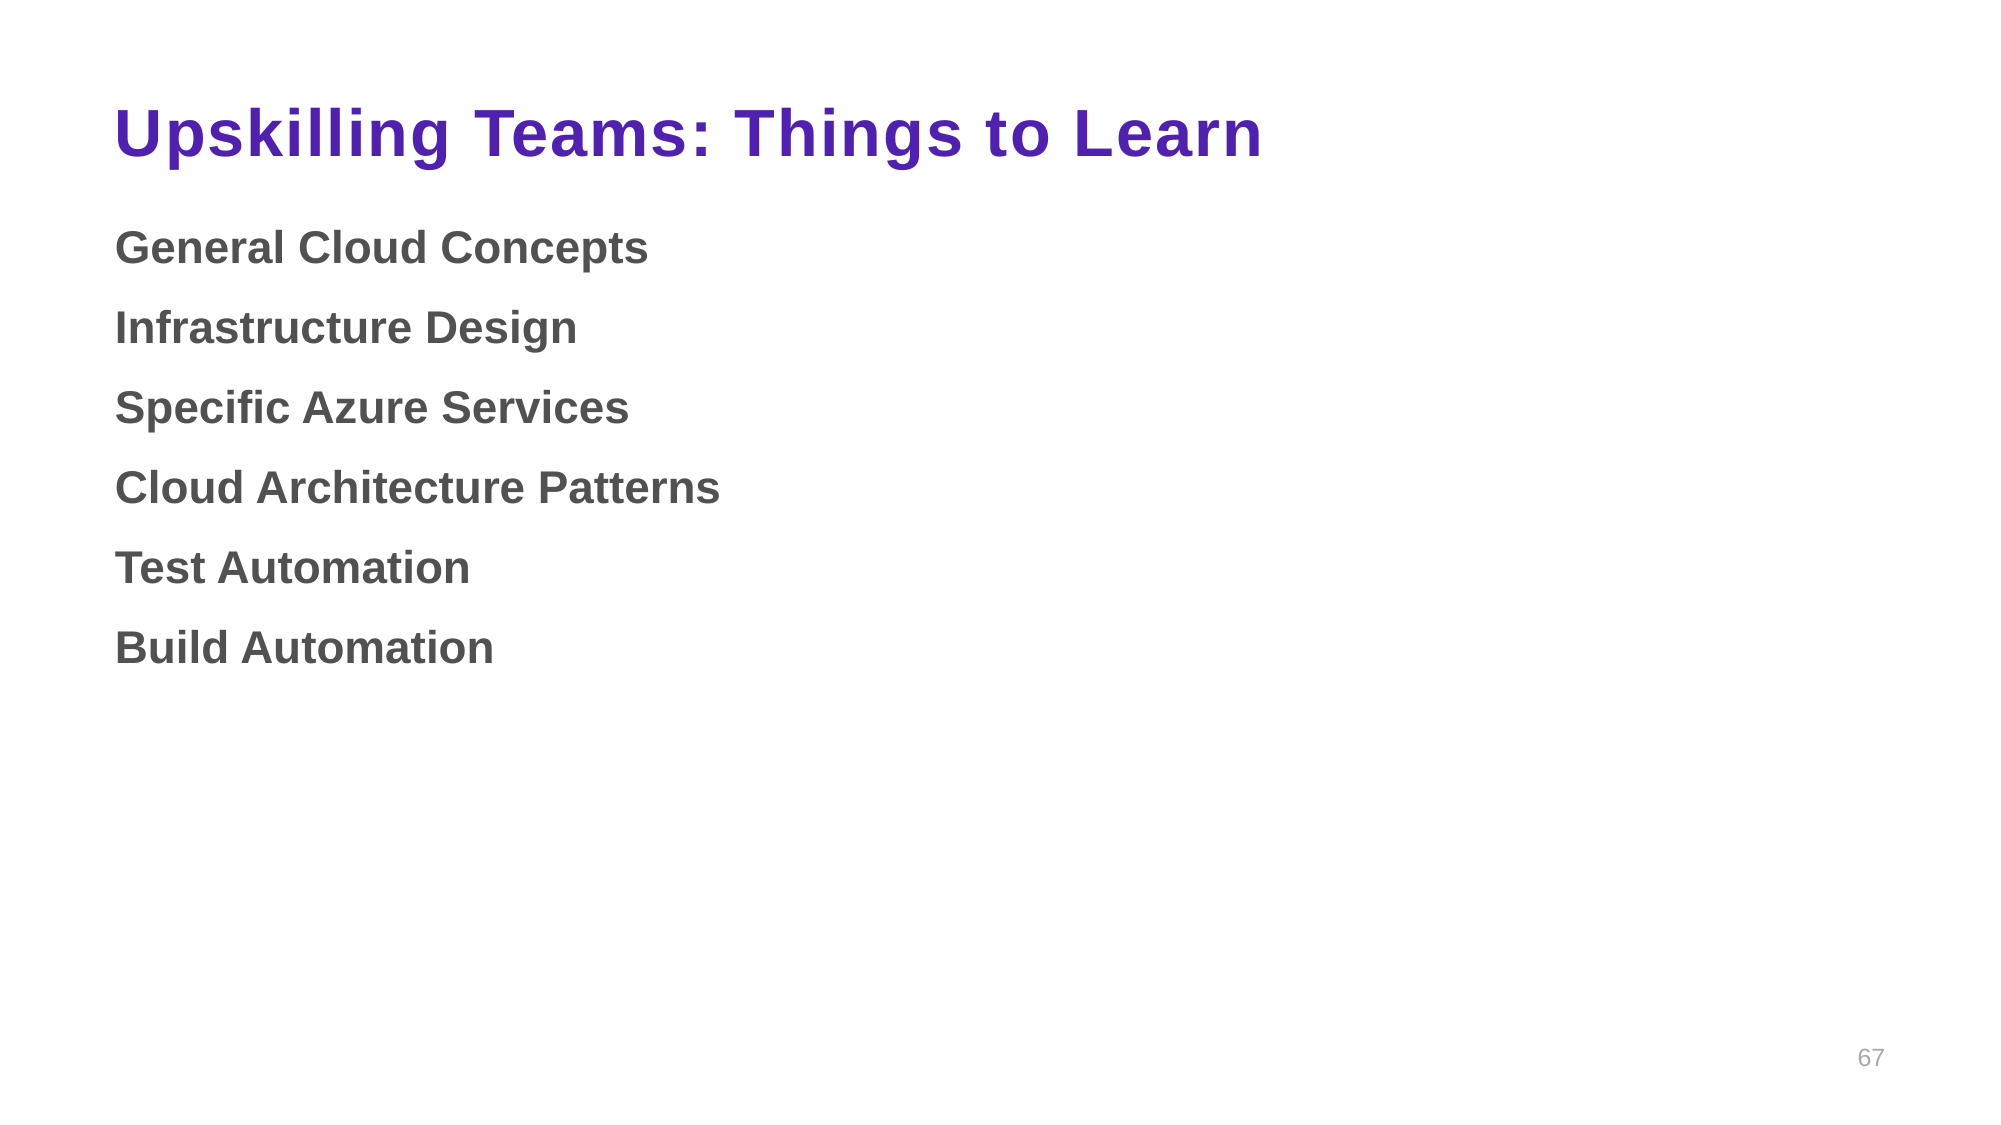

# Upskilling Teams: Things to Learn
General Cloud Concepts
Infrastructure Design
Specific Azure Services
Cloud Architecture Patterns
Test Automation
Build Automation

67